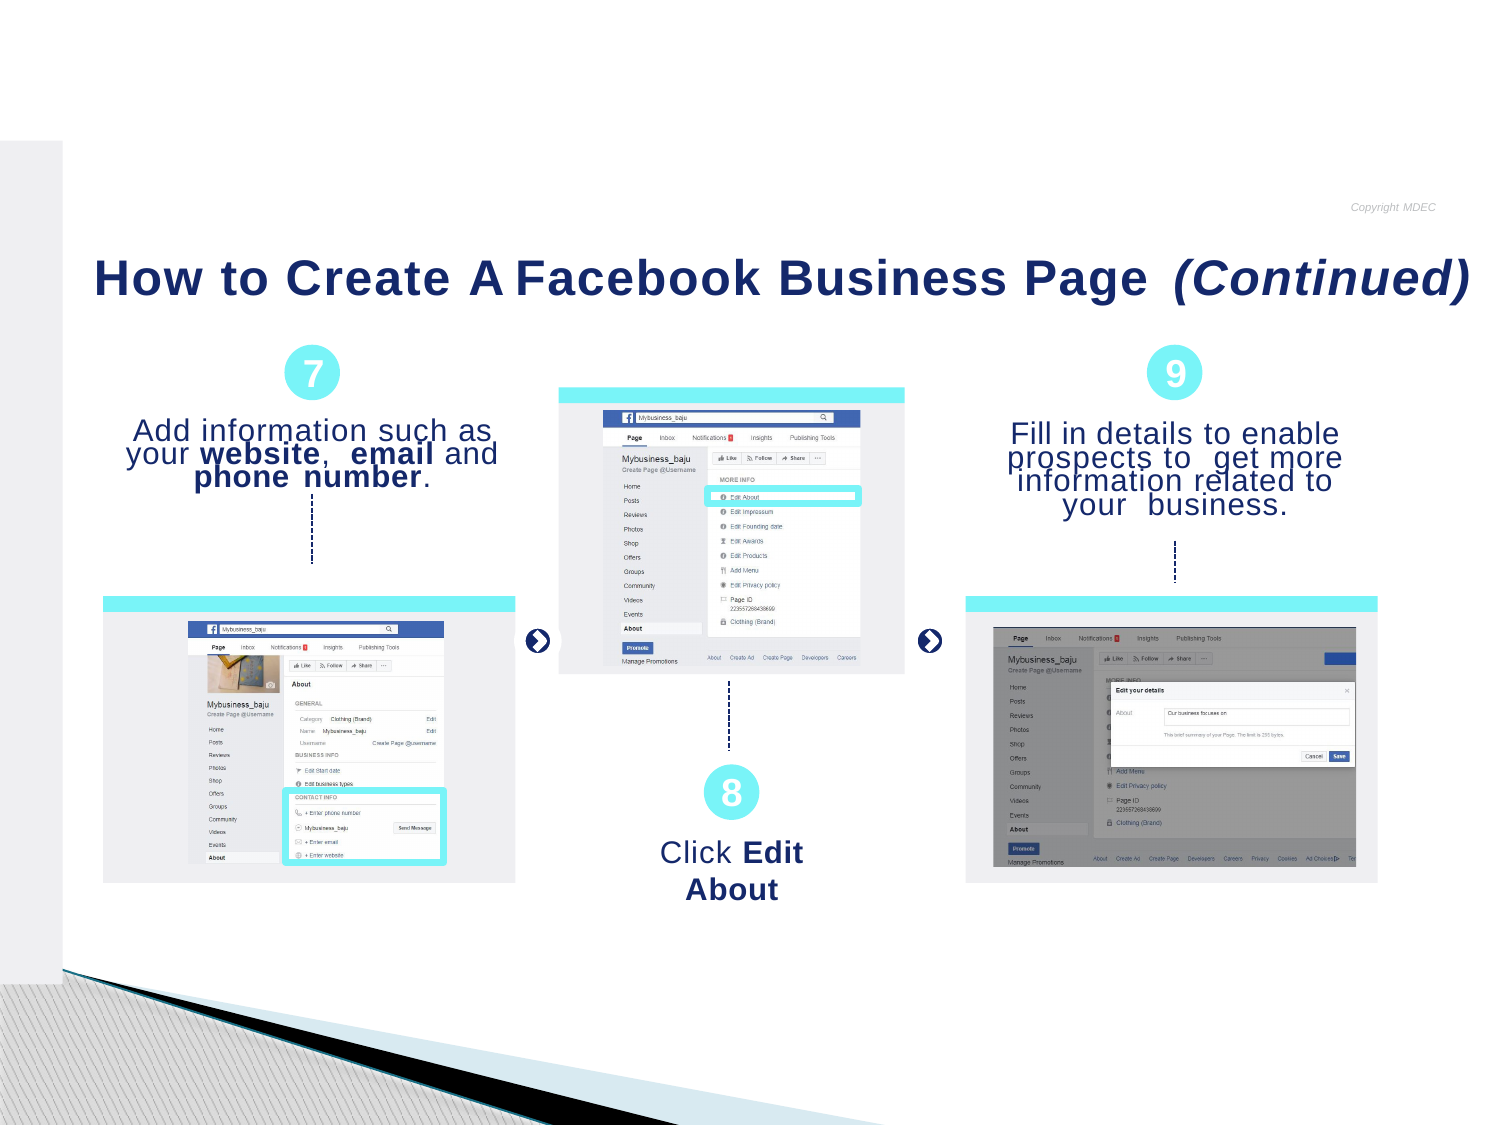

Copyright MDEC
How to Create A Facebook Business Page (Continued)

7
Add information such as your website,  email and phone number.
9
Fill in details to enable prospects to  get more information related to your  business.

8
Click Edit About